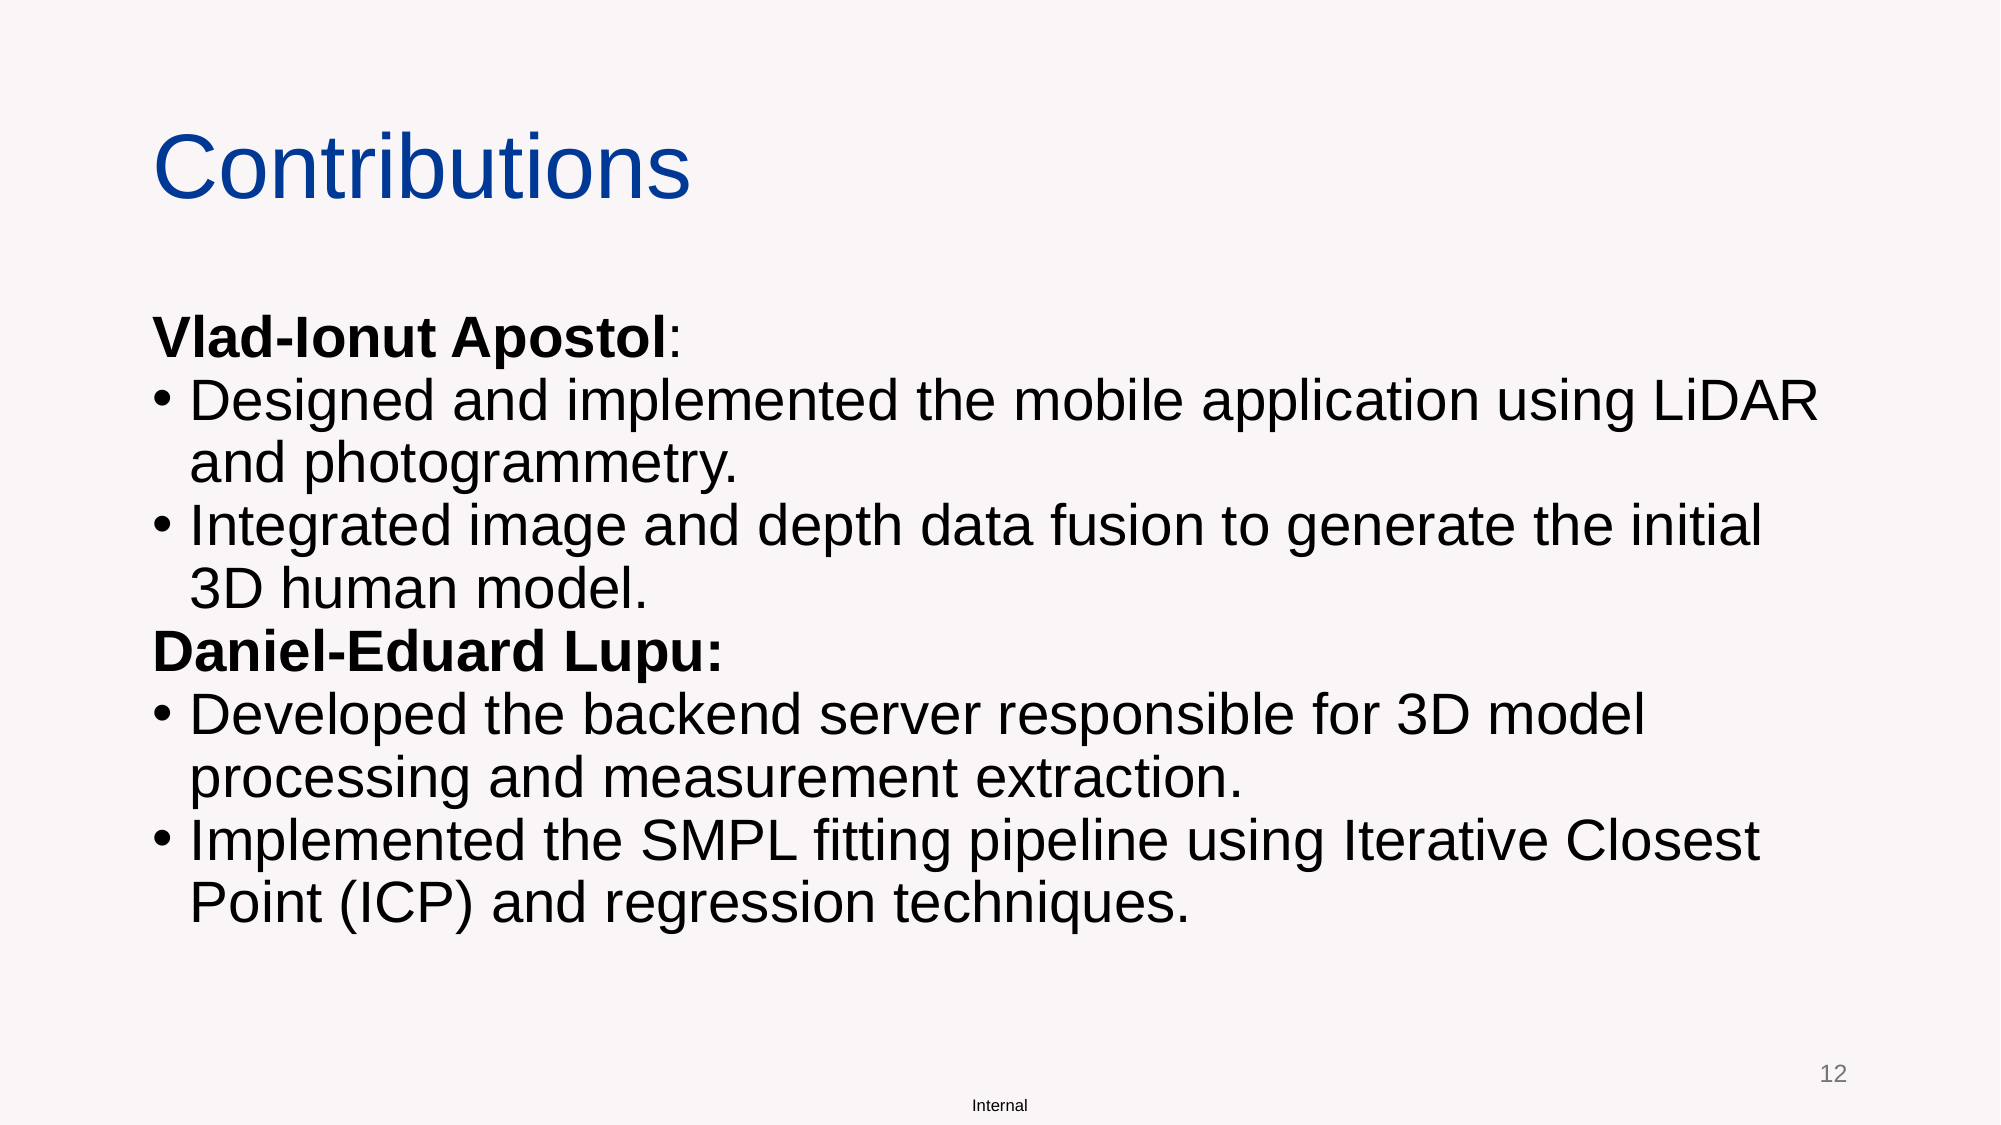

# Contributions
Vlad-Ionut Apostol:
Designed and implemented the mobile application using LiDAR and photogrammetry.
Integrated image and depth data fusion to generate the initial 3D human model.
Daniel-Eduard Lupu:
Developed the backend server responsible for 3D model processing and measurement extraction.
Implemented the SMPL fitting pipeline using Iterative Closest Point (ICP) and regression techniques.
12